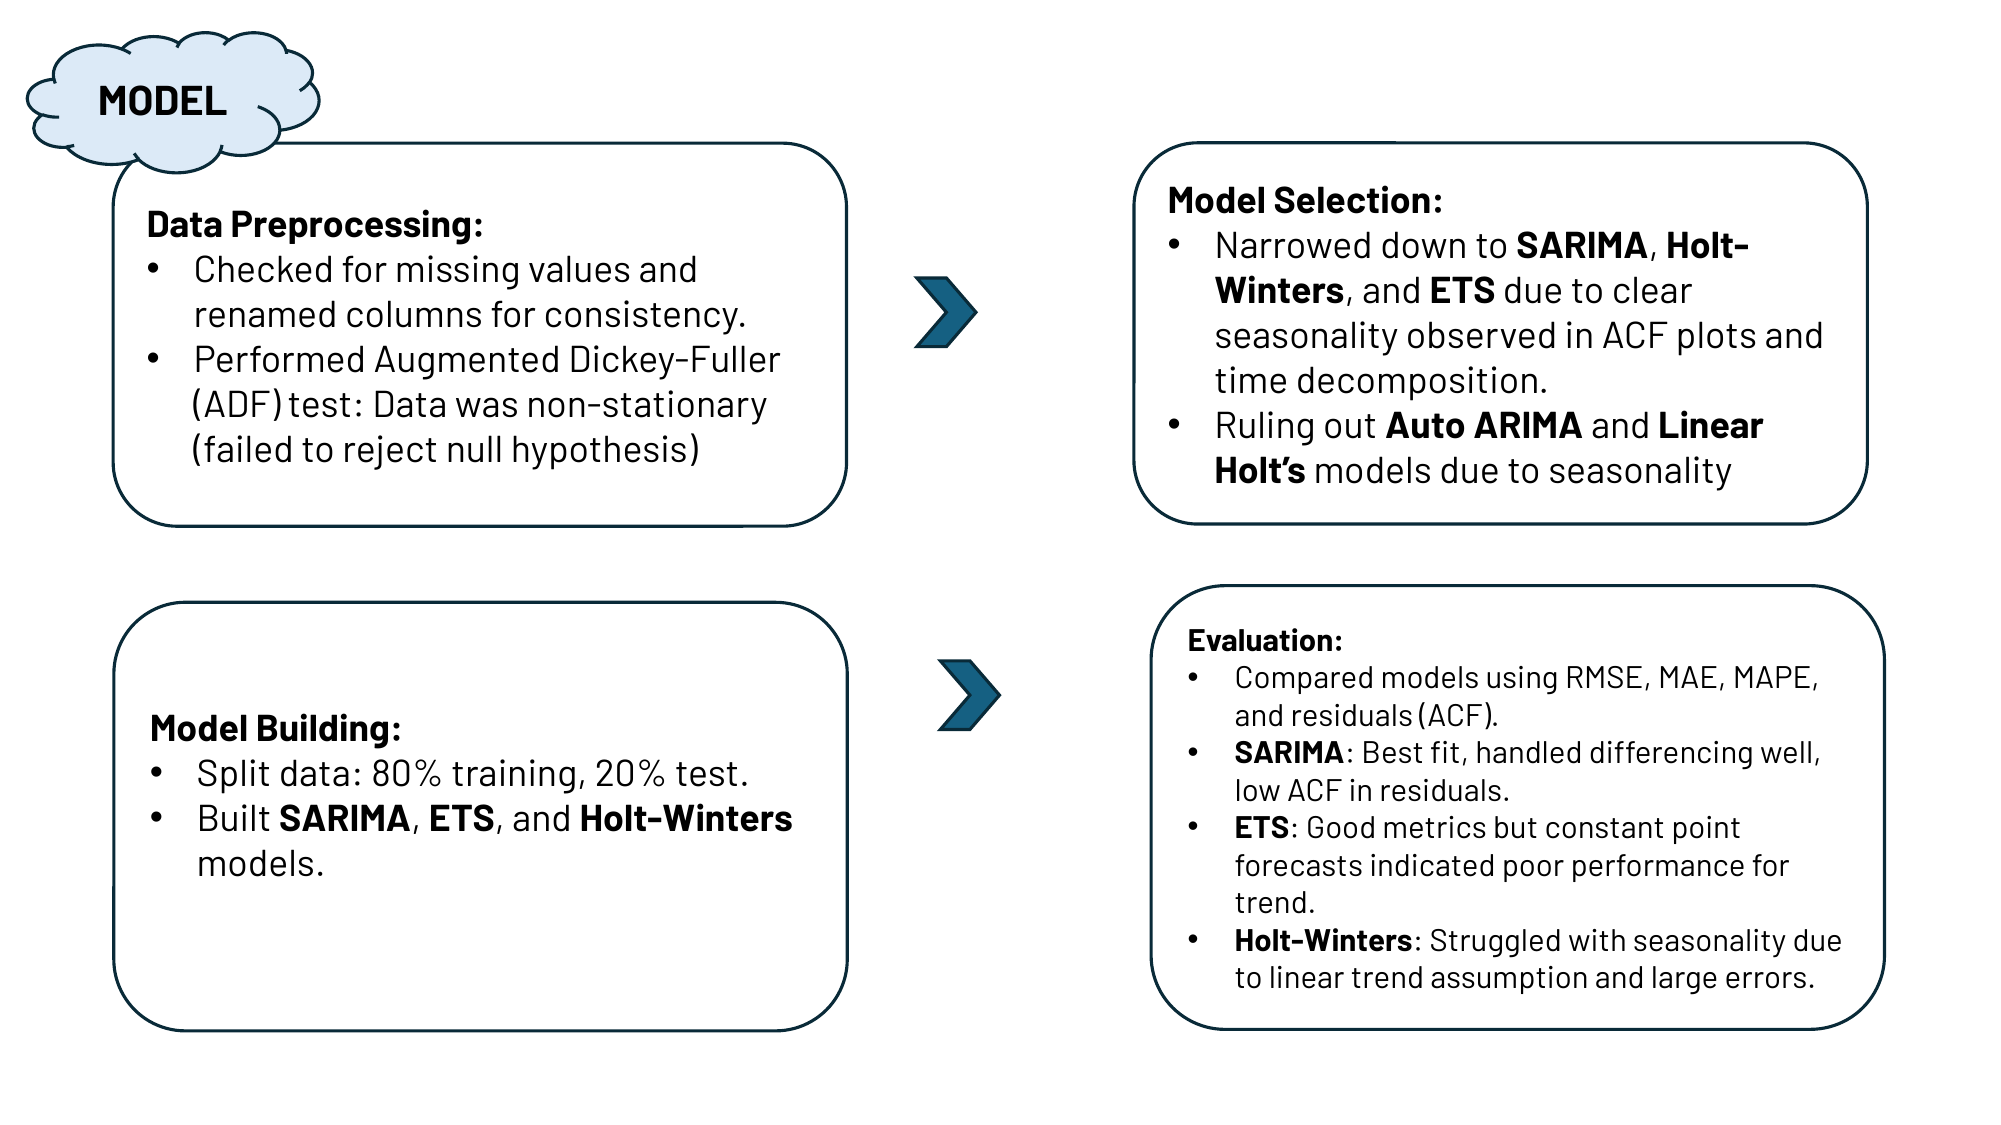

MODEL
Model Selection:
Narrowed down to SARIMA, Holt-Winters, and ETS due to clear seasonality observed in ACF plots and time decomposition.
Ruling out Auto ARIMA and Linear Holt’s models due to seasonality
Data Preprocessing:​
Checked for missing values and renamed columns for consistency.​
Performed Augmented Dickey-Fuller (ADF) test: Data was non-stationary (failed to reject null hypothesis)

Evaluation:
Compared models using RMSE, MAE, MAPE, and residuals (ACF).
SARIMA: Best fit, handled differencing well, low ACF in residuals.
ETS: Good metrics but constant point forecasts indicated poor performance for trend.
Holt-Winters: Struggled with seasonality due to linear trend assumption and large errors.
Model Building:
Split data: 80% training, 20% test.
Built SARIMA, ETS, and Holt-Winters models.